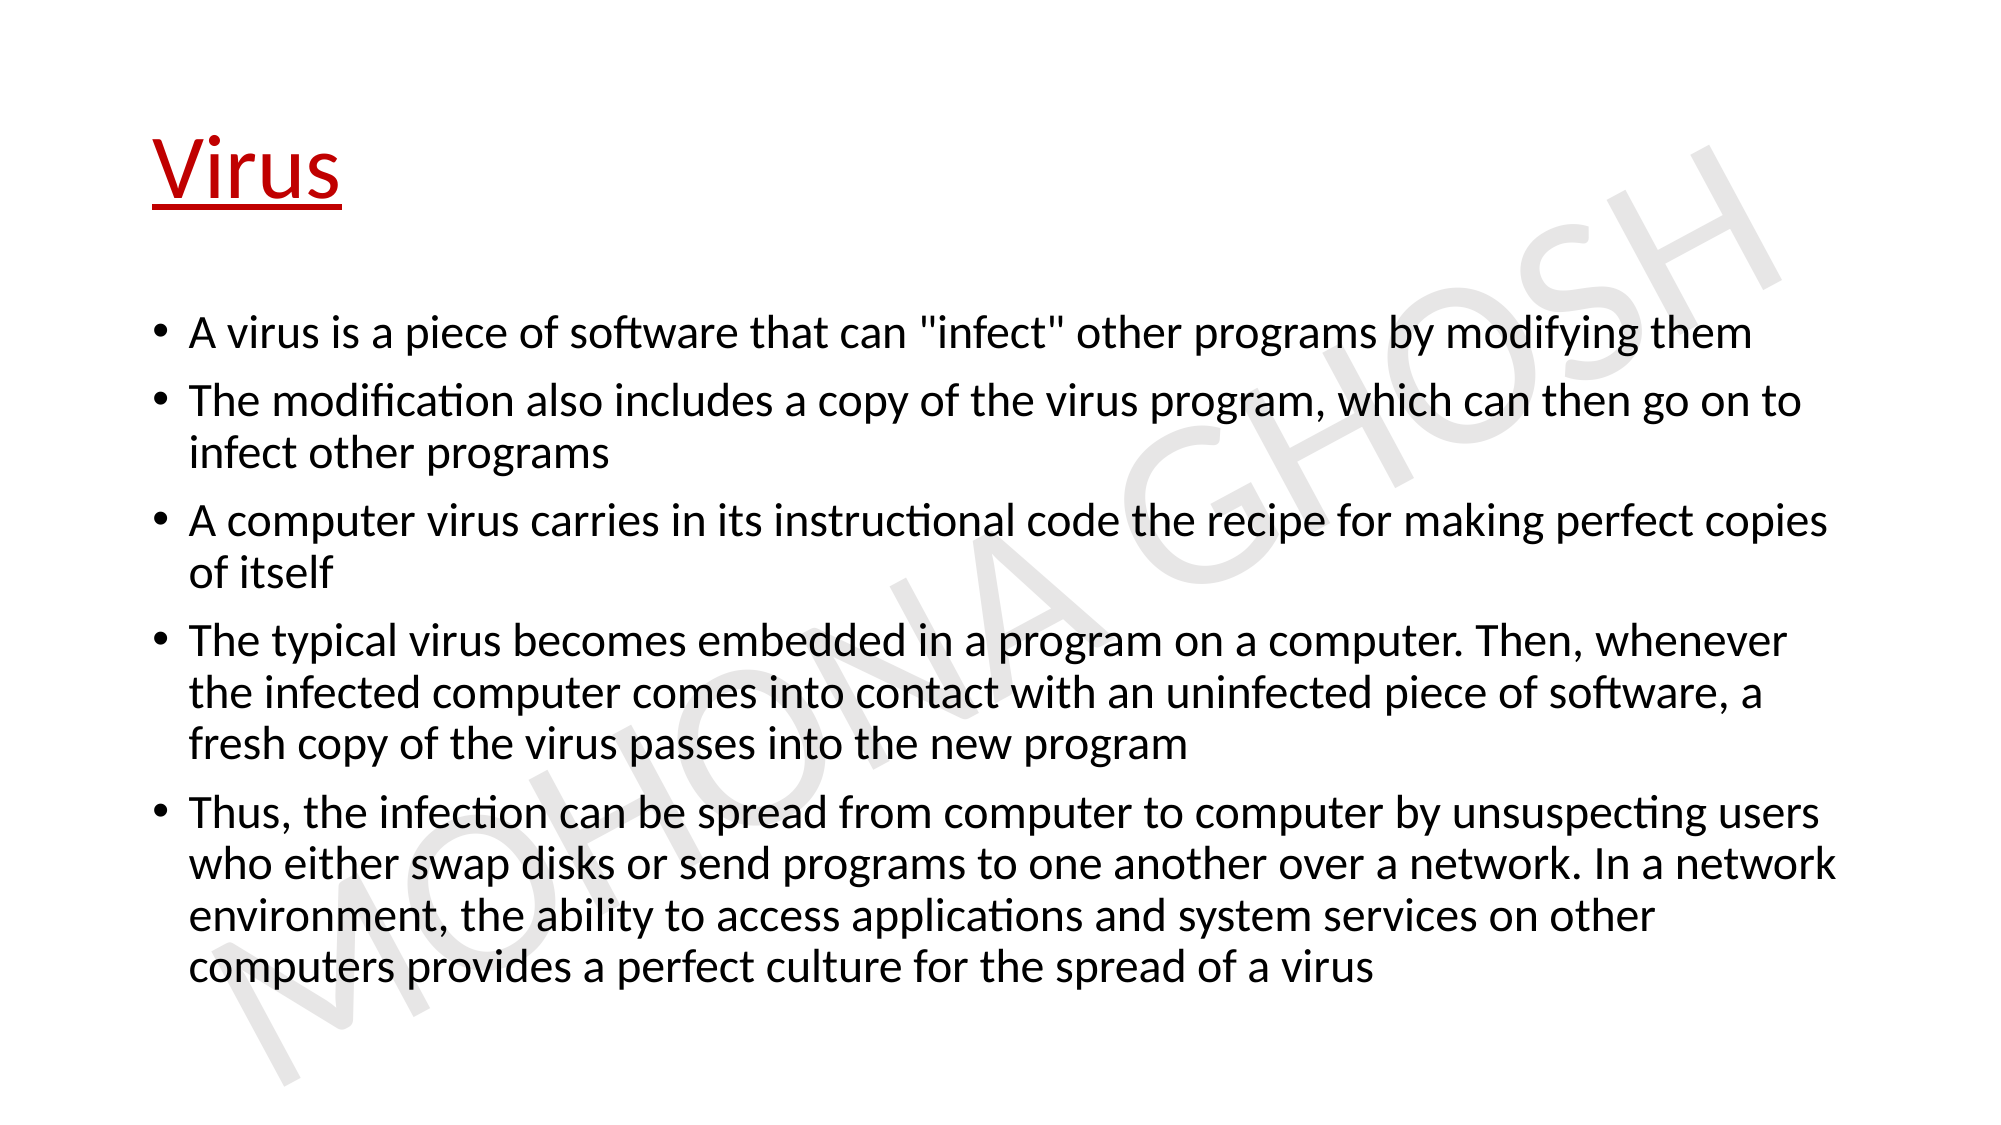

# Virus
A virus is a piece of software that can "infect" other programs by modifying them
The modification also includes a copy of the virus program, which can then go on to infect other programs
A computer virus carries in its instructional code the recipe for making perfect copies of itself
The typical virus becomes embedded in a program on a computer. Then, whenever the infected computer comes into contact with an uninfected piece of software, a fresh copy of the virus passes into the new program
Thus, the infection can be spread from computer to computer by unsuspecting users who either swap disks or send programs to one another over a network. In a network environment, the ability to access applications and system services on other computers provides a perfect culture for the spread of a virus